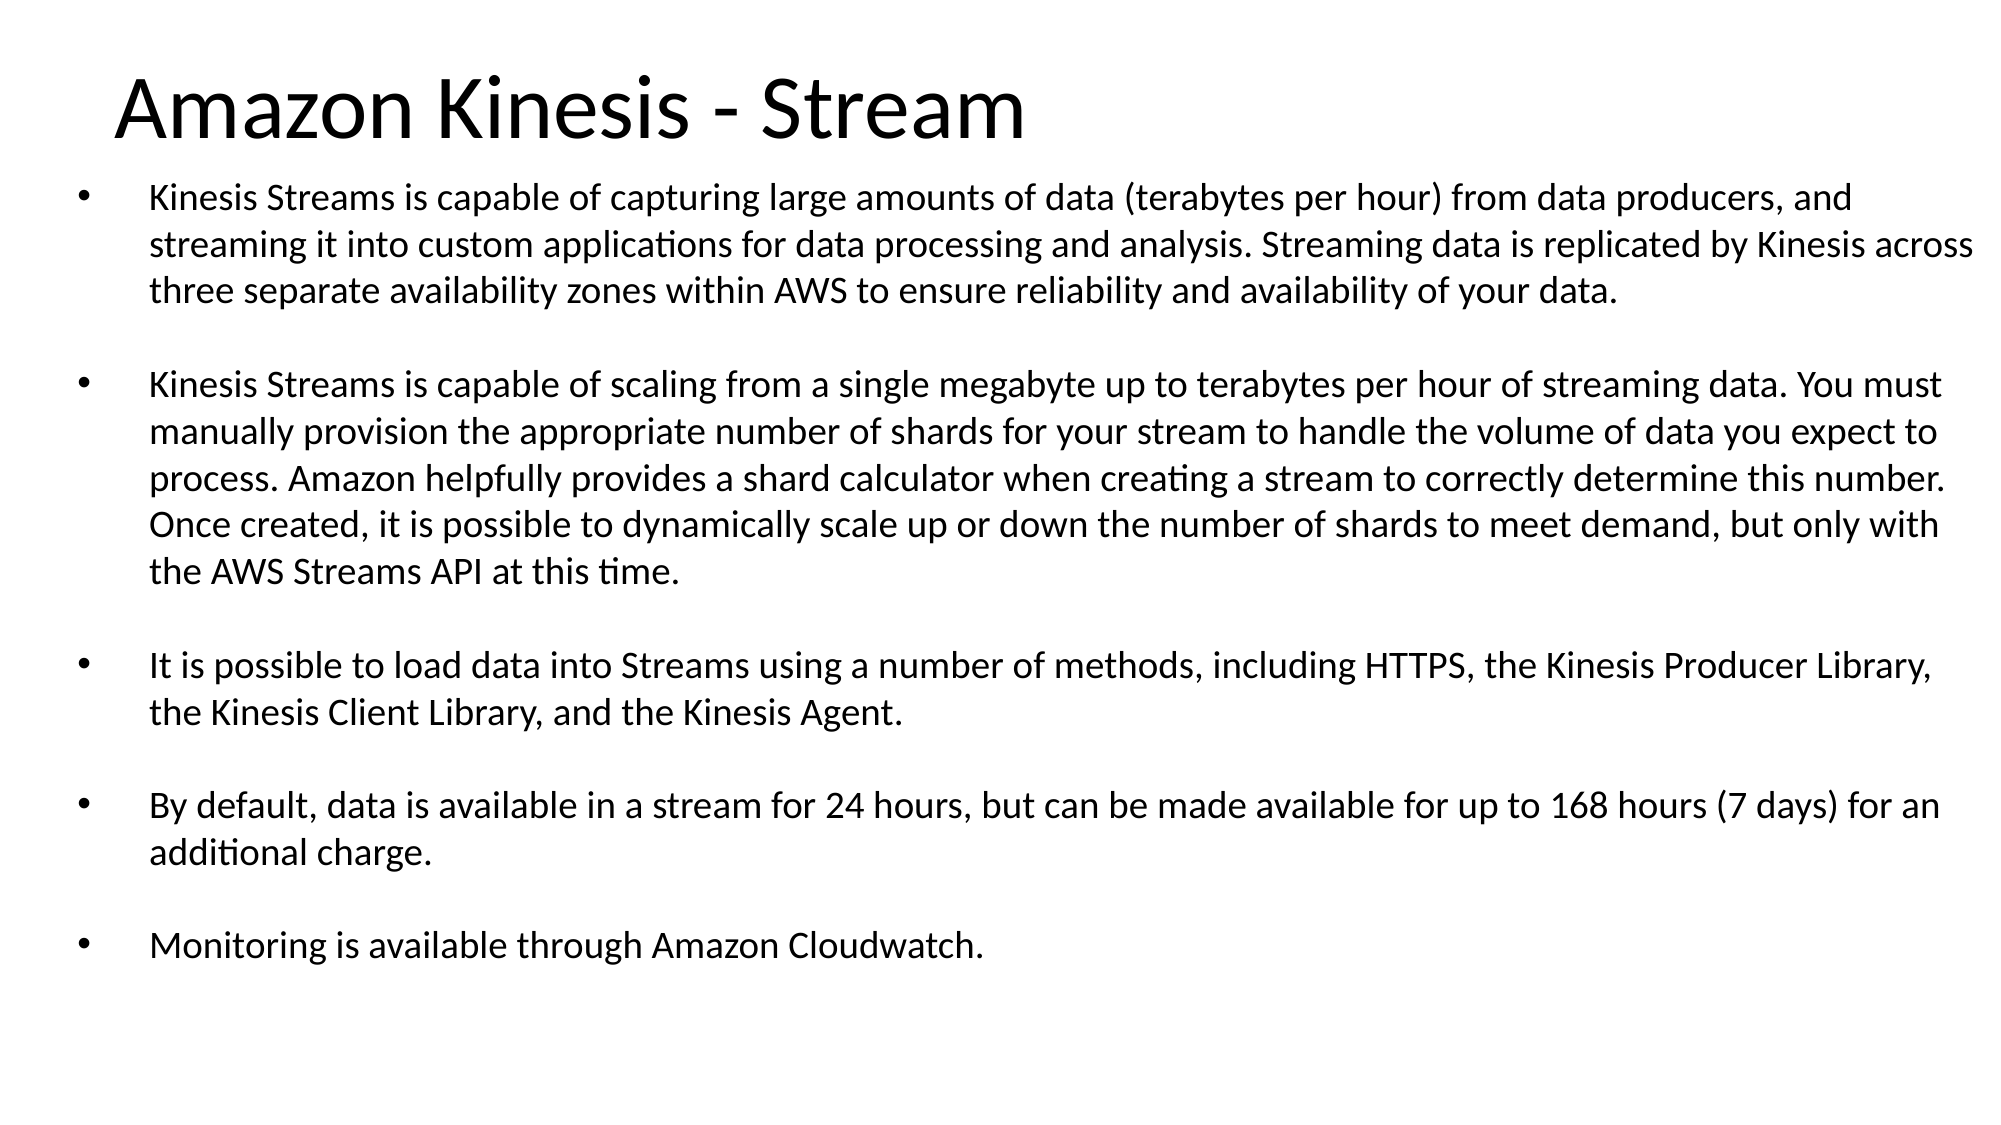

# Amazon Kinesis - Stream
Kinesis Streams is capable of capturing large amounts of data (terabytes per hour) from data producers, and streaming it into custom applications for data processing and analysis. Streaming data is replicated by Kinesis across three separate availability zones within AWS to ensure reliability and availability of your data.

Kinesis Streams is capable of scaling from a single megabyte up to terabytes per hour of streaming data. You must manually provision the appropriate number of shards for your stream to handle the volume of data you expect to process. Amazon helpfully provides a shard calculator when creating a stream to correctly determine this number. Once created, it is possible to dynamically scale up or down the number of shards to meet demand, but only with the AWS Streams API at this time.

It is possible to load data into Streams using a number of methods, including HTTPS, the Kinesis Producer Library, the Kinesis Client Library, and the Kinesis Agent.

By default, data is available in a stream for 24 hours, but can be made available for up to 168 hours (7 days) for an additional charge.

Monitoring is available through Amazon Cloudwatch.